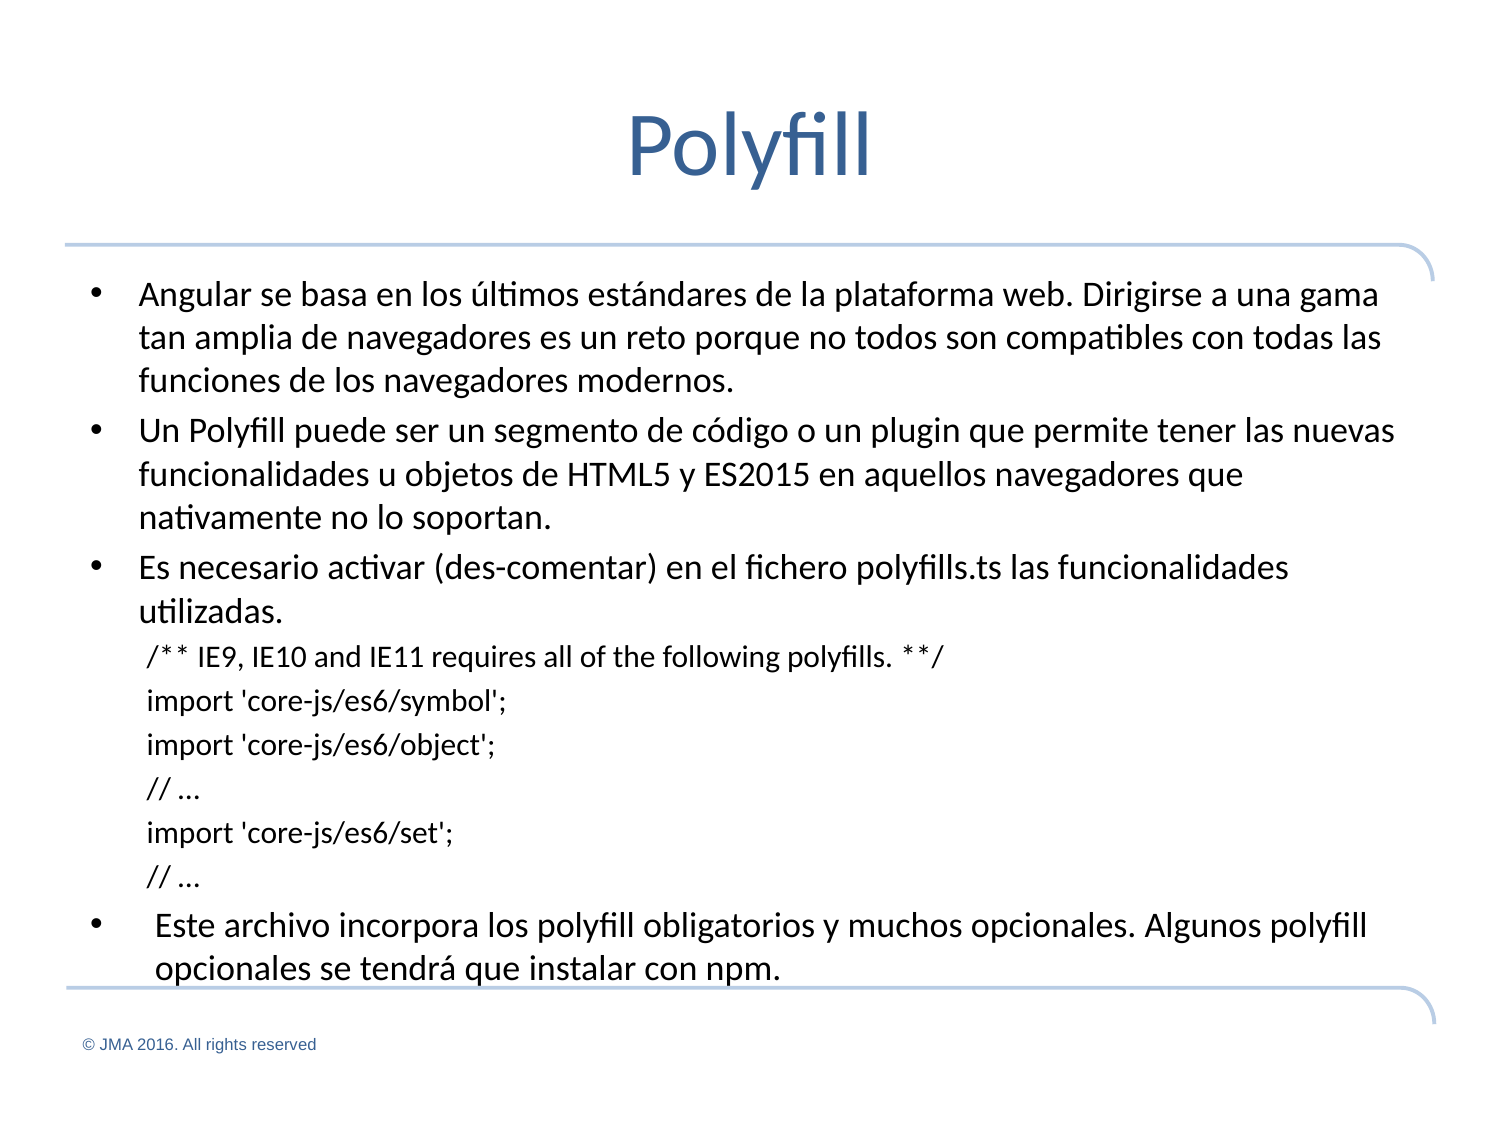

# Polyfill
Angular se basa en los últimos estándares de la plataforma web. Dirigirse a una gama tan amplia de navegadores es un reto porque no todos son compatibles con todas las funciones de los navegadores modernos.
Un Polyfill puede ser un segmento de código o un plugin que permite tener las nuevas funcionalidades u objetos de HTML5 y ES2015 en aquellos navegadores que nativamente no lo soportan.
Es necesario activar (des-comentar) en el fichero polyfills.ts las funcionalidades utilizadas.
/** IE9, IE10 and IE11 requires all of the following polyfills. **/
import 'core-js/es6/symbol';
import 'core-js/es6/object';
// …
import 'core-js/es6/set';
// …
Este archivo incorpora los polyfill obligatorios y muchos opcionales. Algunos polyfill opcionales se tendrá que instalar con npm.